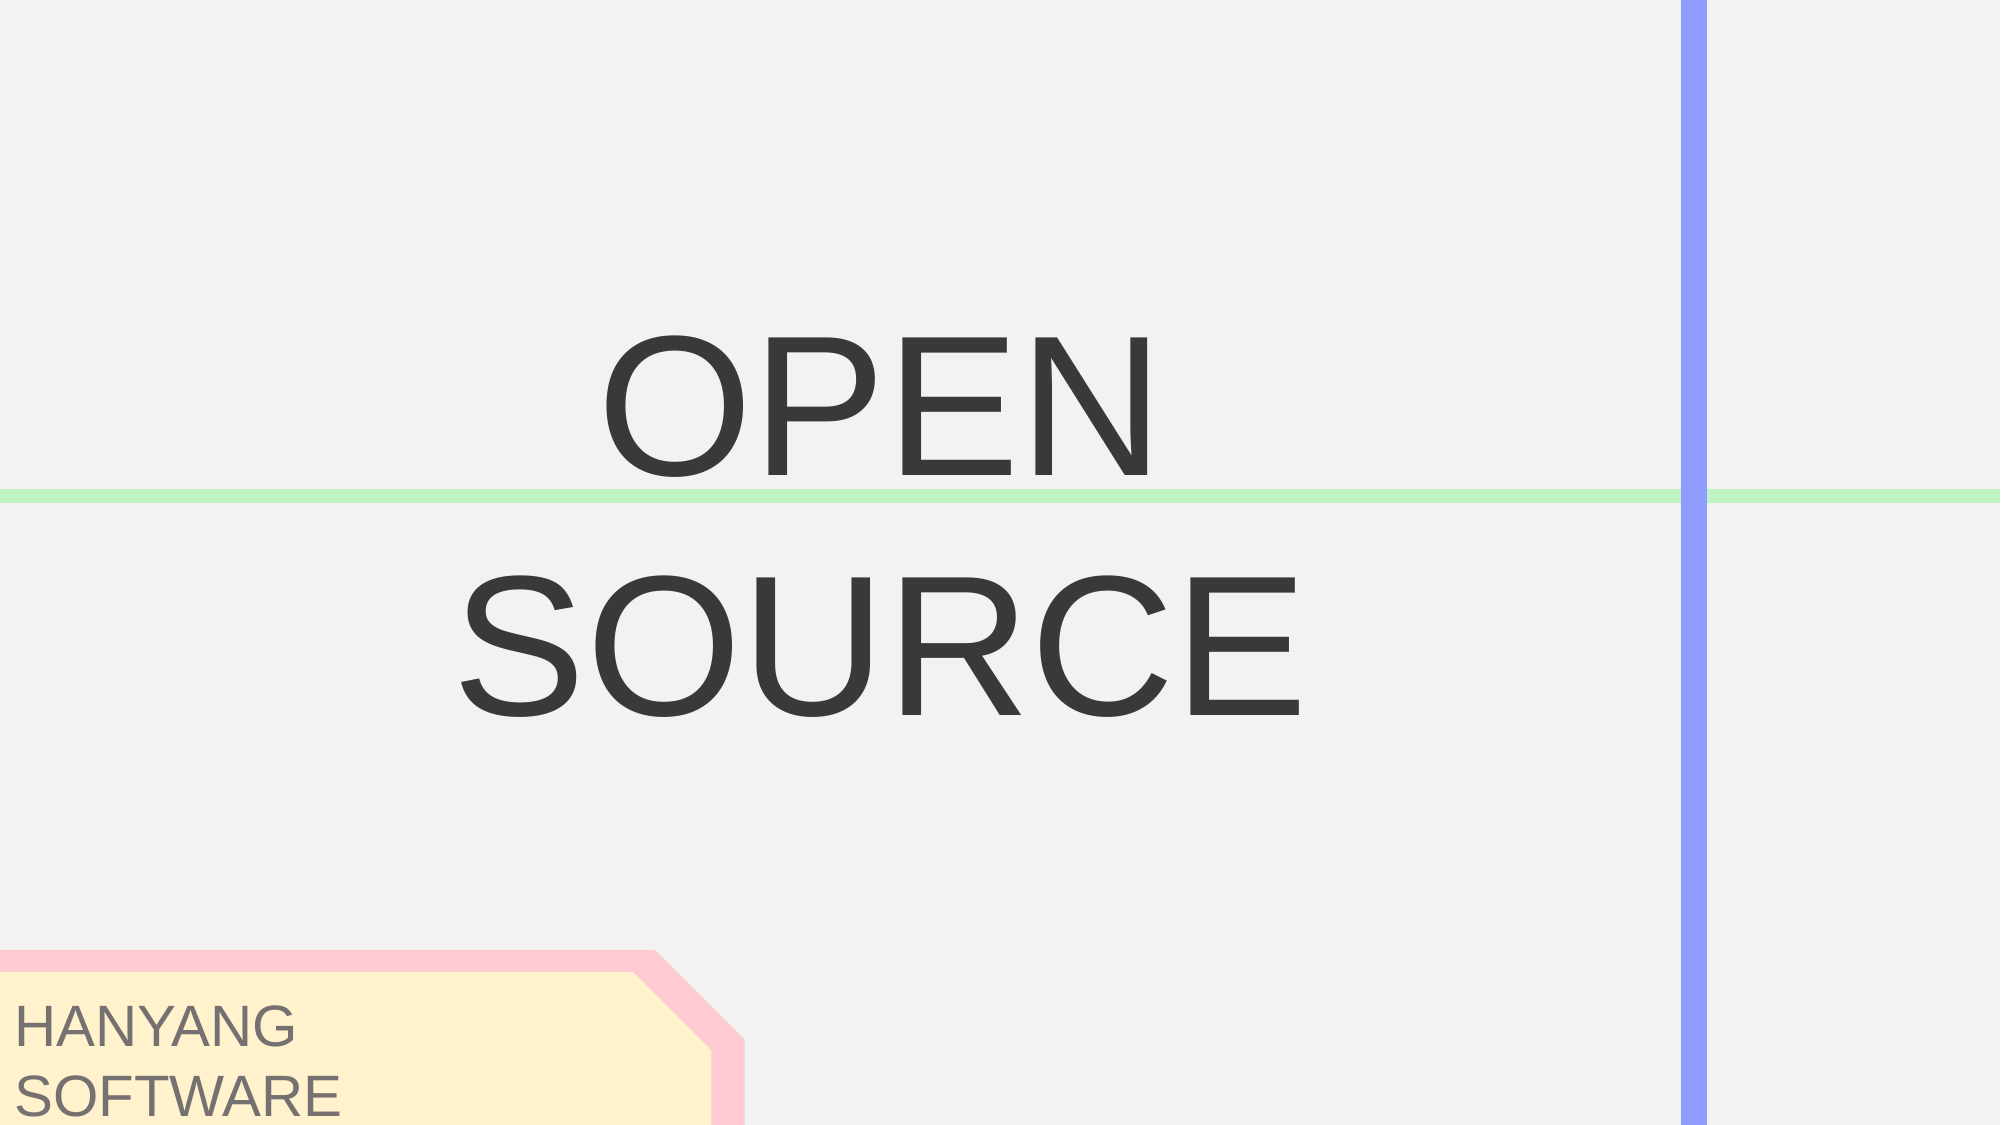

OPEN SOURCE

HANYANG SOFTWARE
TEAM PROJECT PPT